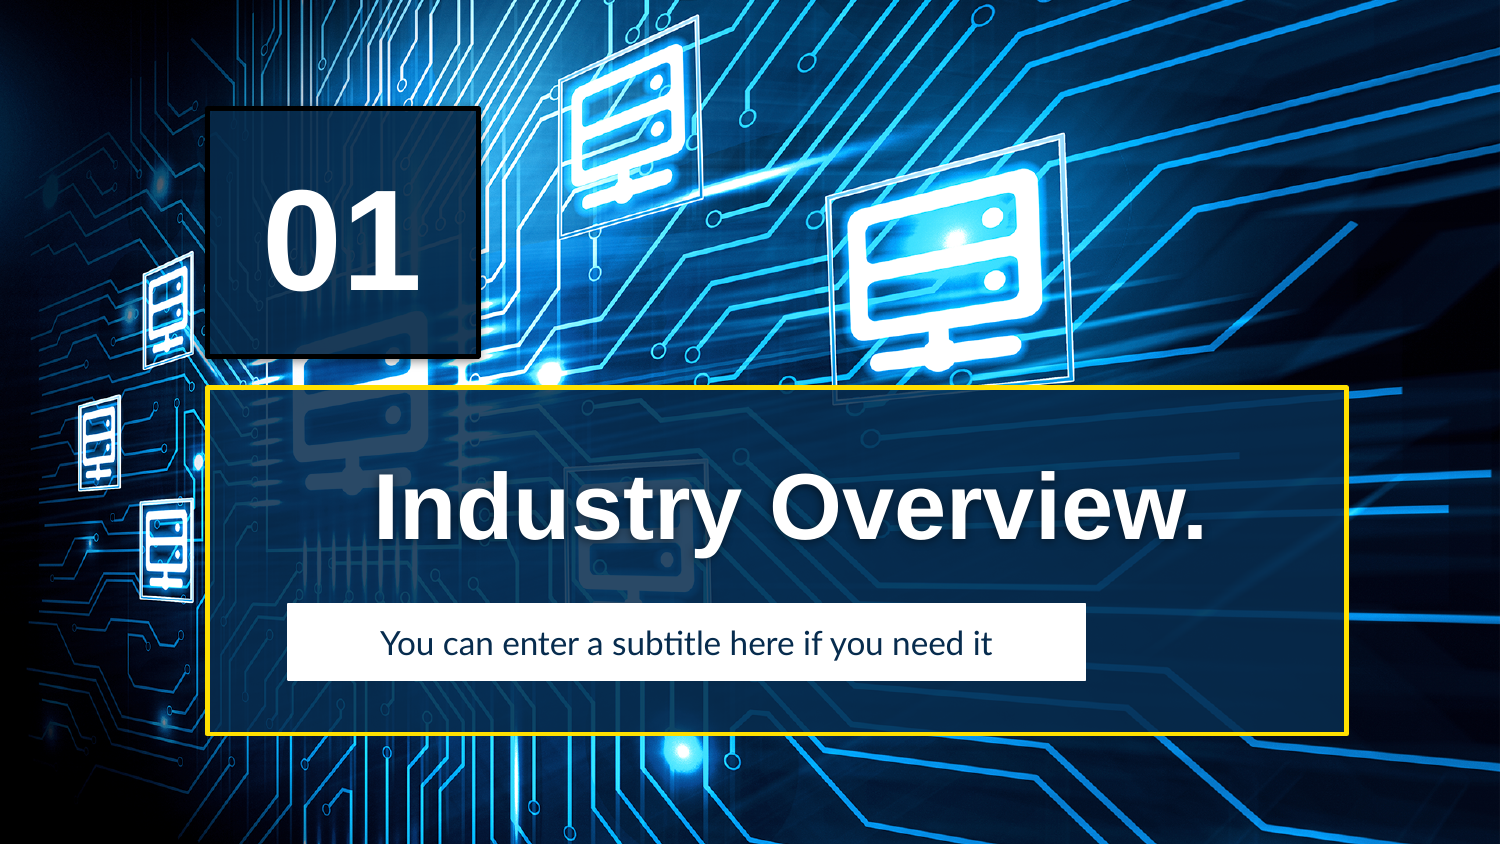

01

# Industry Overview.
You can enter a subtitle here if you need it